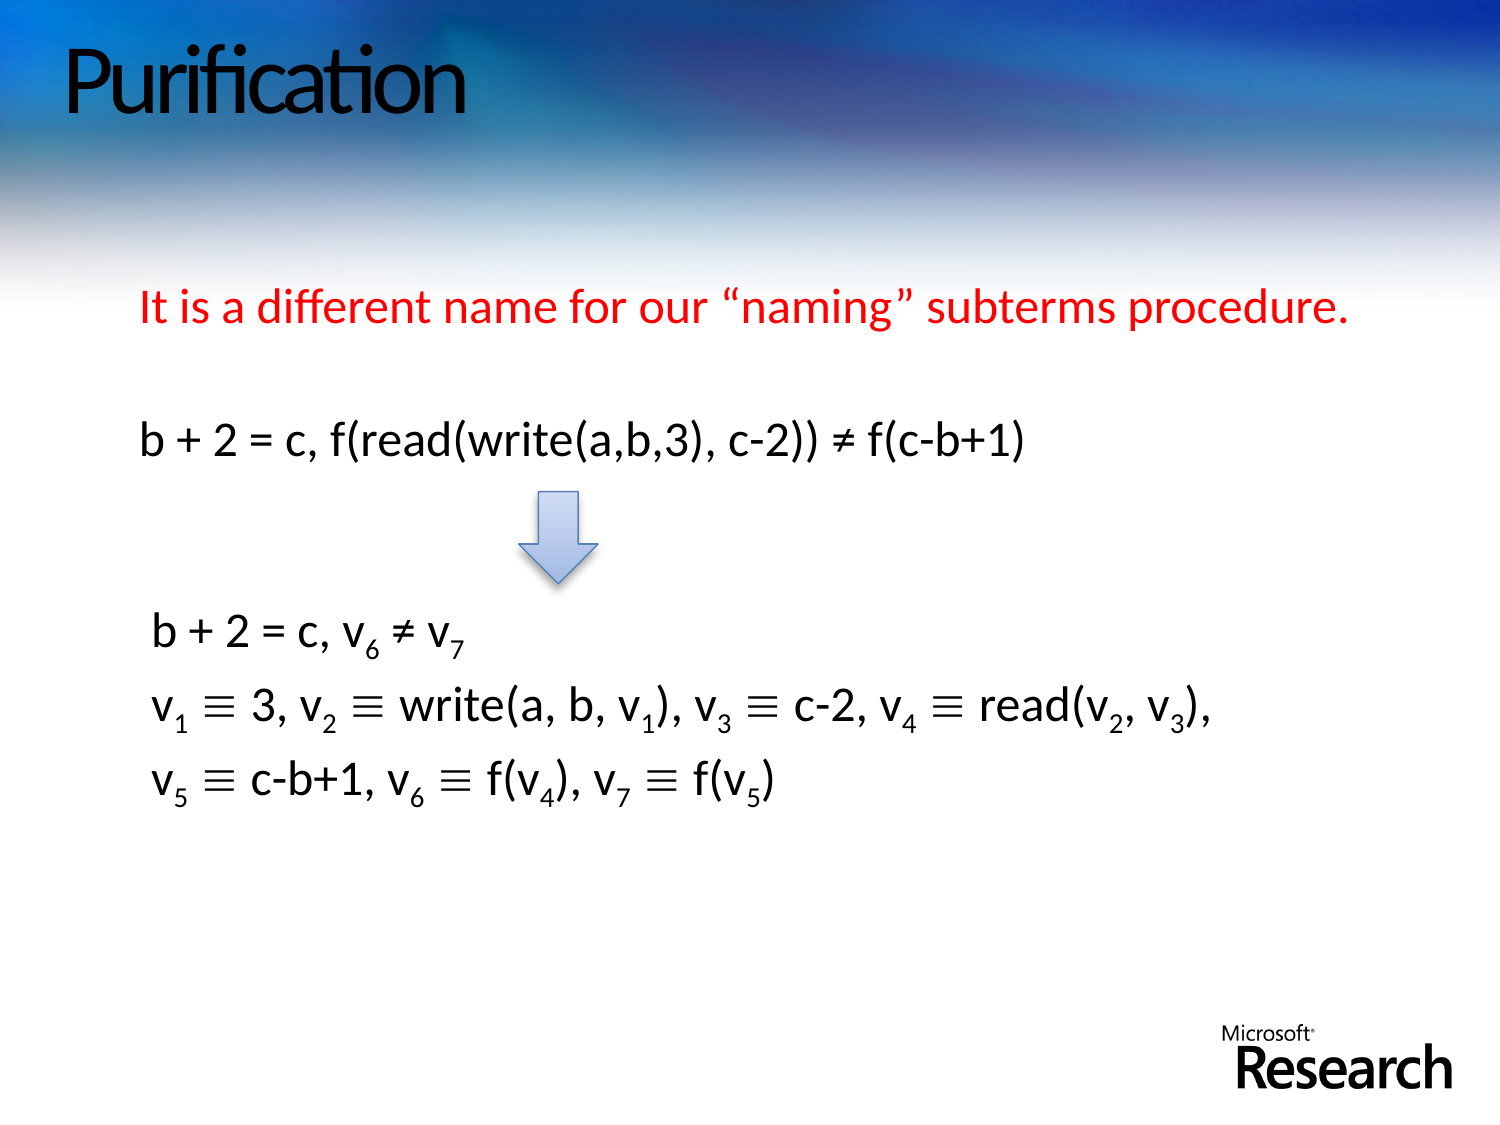

# Purification
It is a different name for our “naming” subterms procedure.

b + 2 = c, f(read(write(a,b,3), c-2)) ≠ f(c-b+1)

b + 2 = c, v6 ≠ v7
v1 ≡ 3, v2 ≡ write(a, b, v1), v3 ≡ c-2, v4 ≡ read(v2, v3),
v5 ≡ c-b+1, v6 ≡ f(v4), v7 ≡ f(v5)